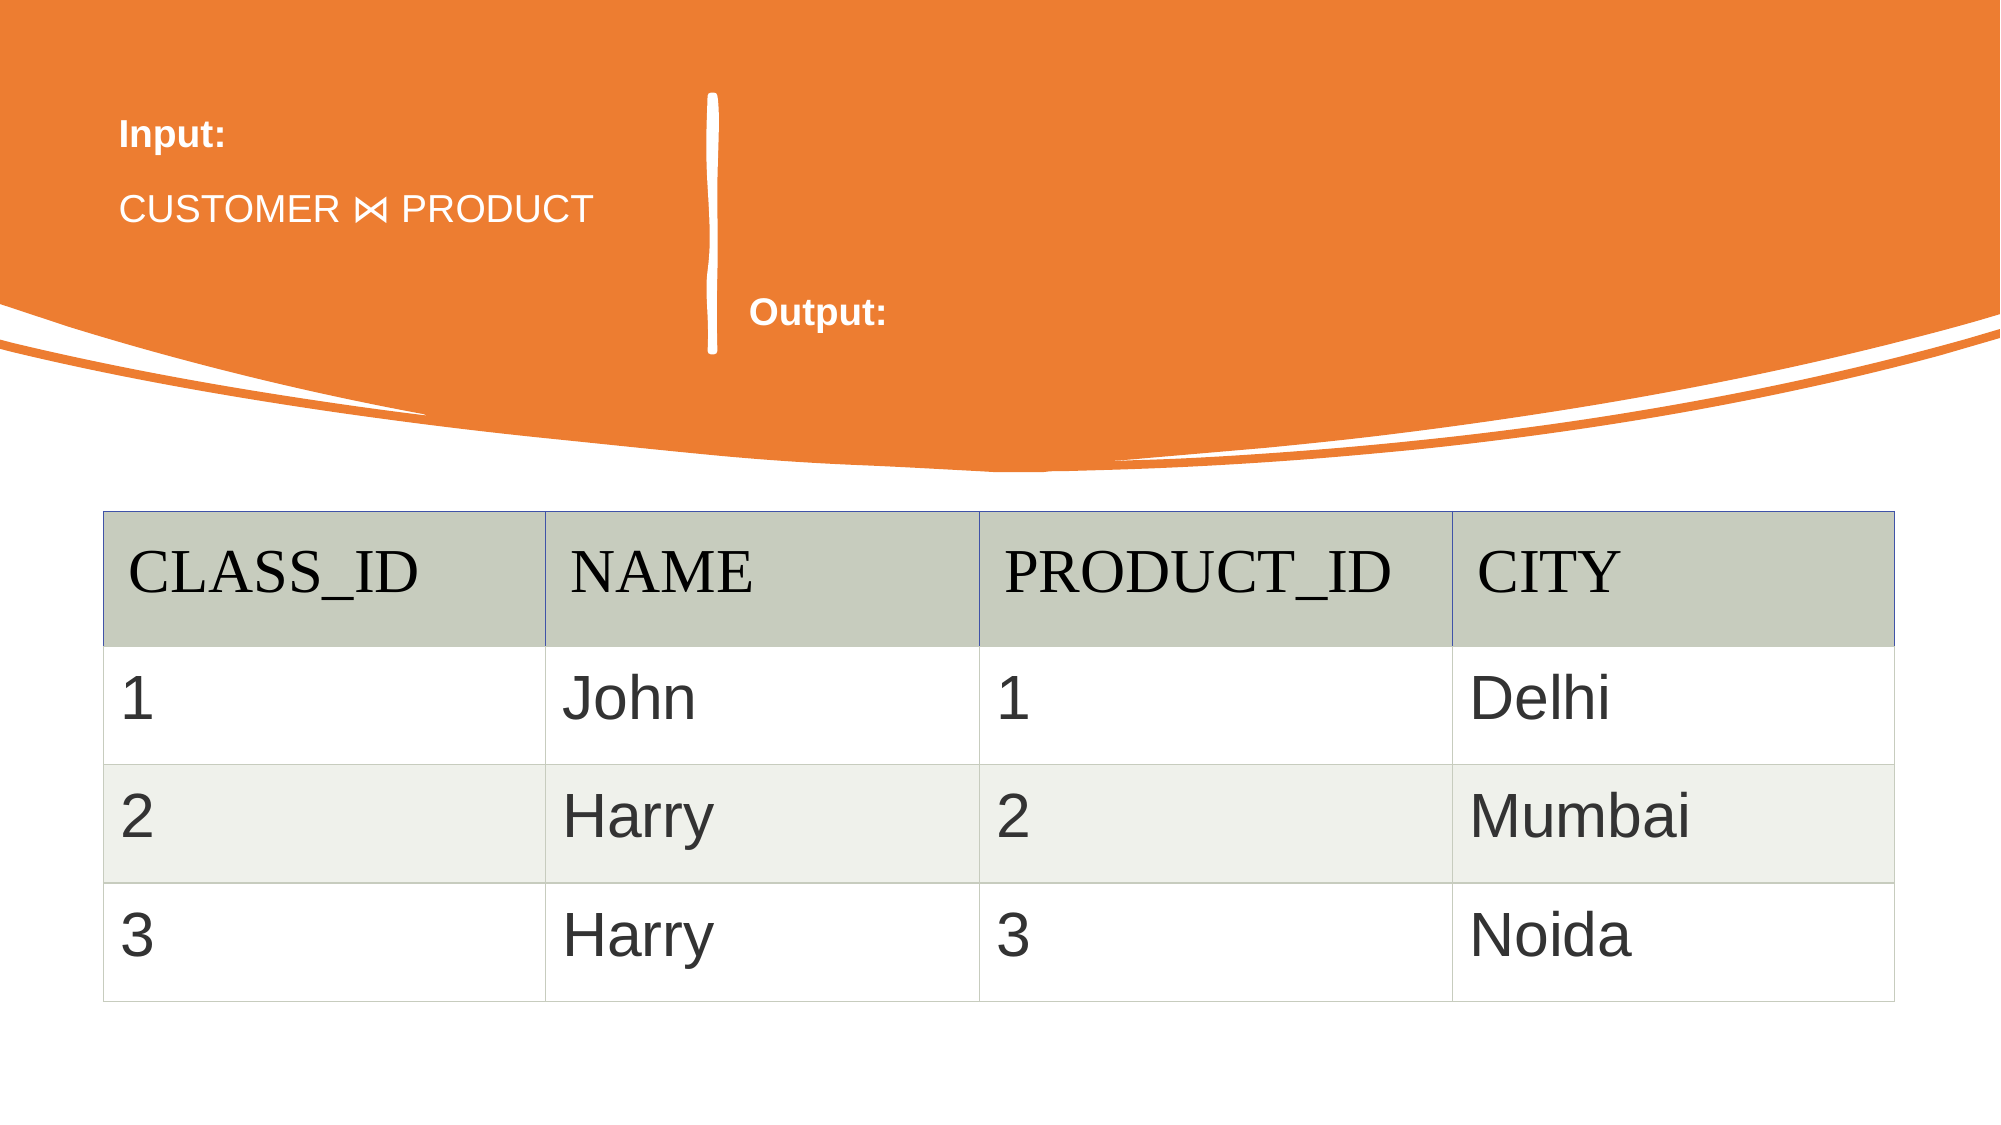

# Input: CUSTOMER ⋈ PRODUCT

Output:

| CLASS\_ID | NAME | PRODUCT\_ID | CITY |
| --- | --- | --- | --- |
| 1 | John | 1 | Delhi |
| 2 | Harry | 2 | Mumbai |
| 3 | Harry | 3 | Noida |